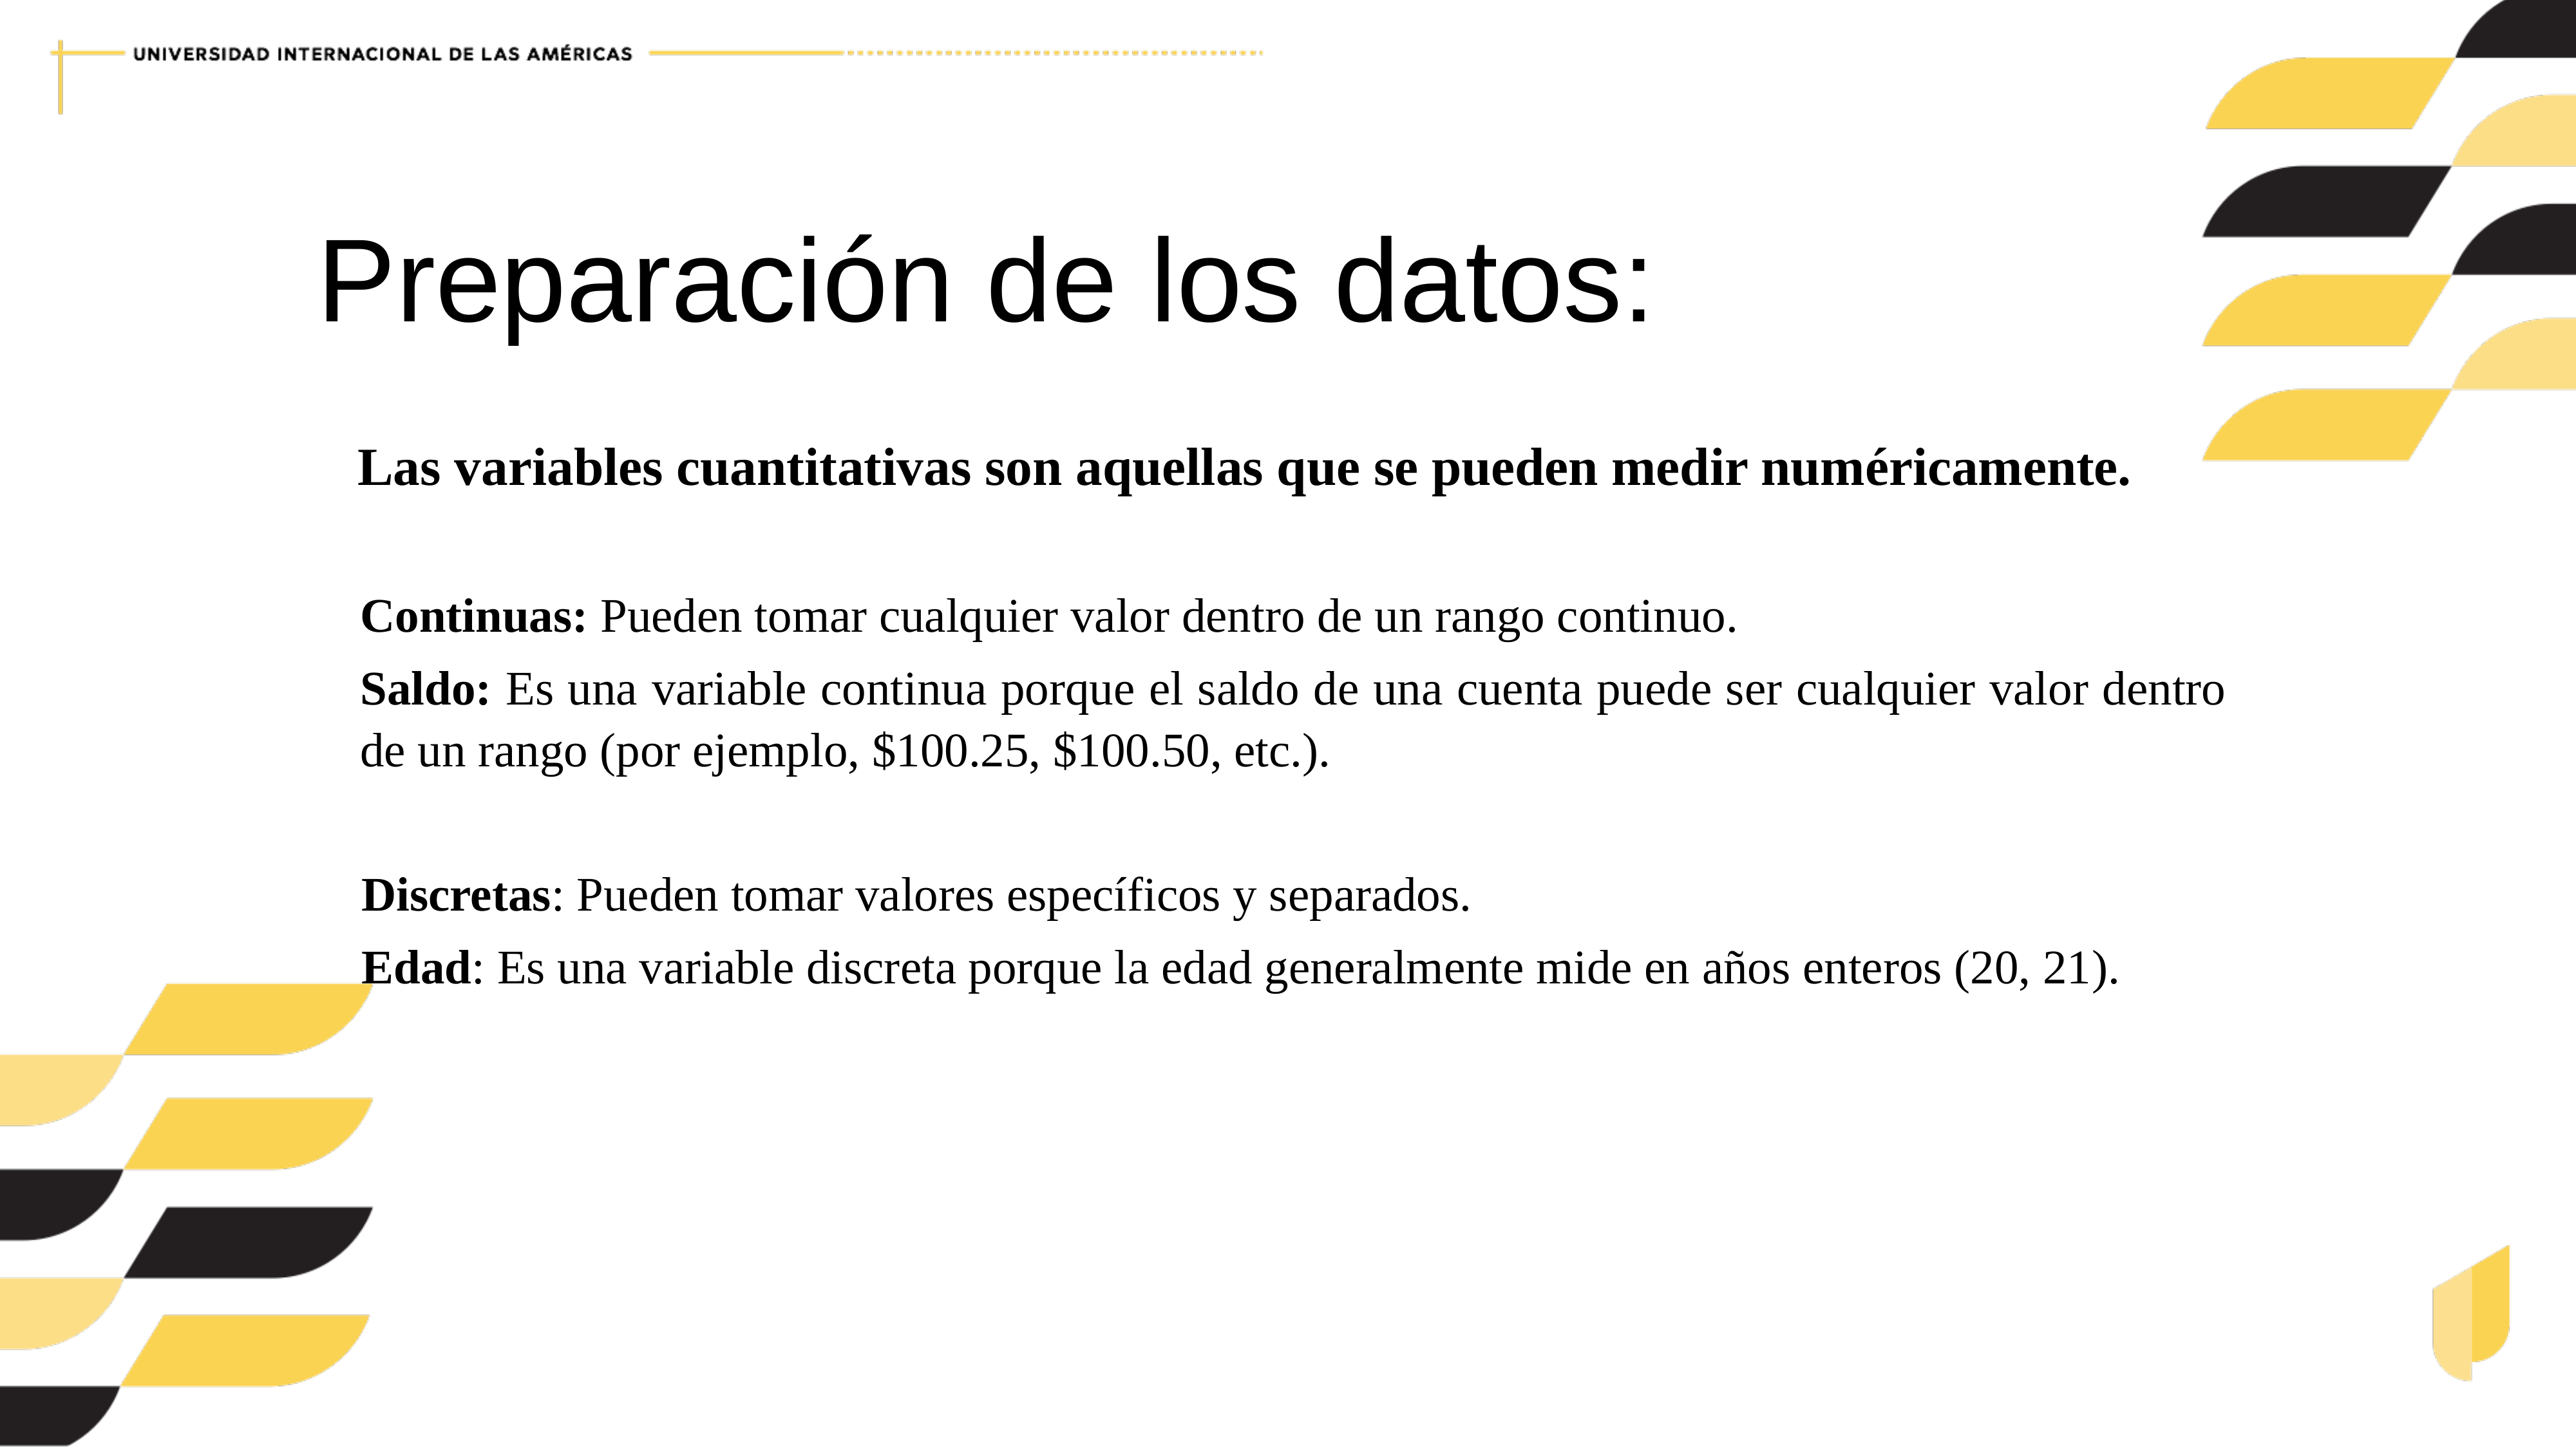

Preparación de los datos:
Las variables cuantitativas son aquellas que se pueden medir numéricamente.

        Continuas: Pueden tomar cualquier valor dentro de un rango continuo.
Saldo: Es una variable continua porque el saldo de una cuenta puede ser cualquier valor dentro de un rango (por ejemplo, $100.25, $100.50, etc.).
Discretas: Pueden tomar valores específicos y separados.
Edad: Es una variable discreta porque la edad generalmente se mide en años enteros (20, 21, 22, etc.).
  Discretas: Pueden tomar valores específicos y separados.
  Edad: Es una variable discreta porque la edad generalmente mide en años enteros (20, 21).2